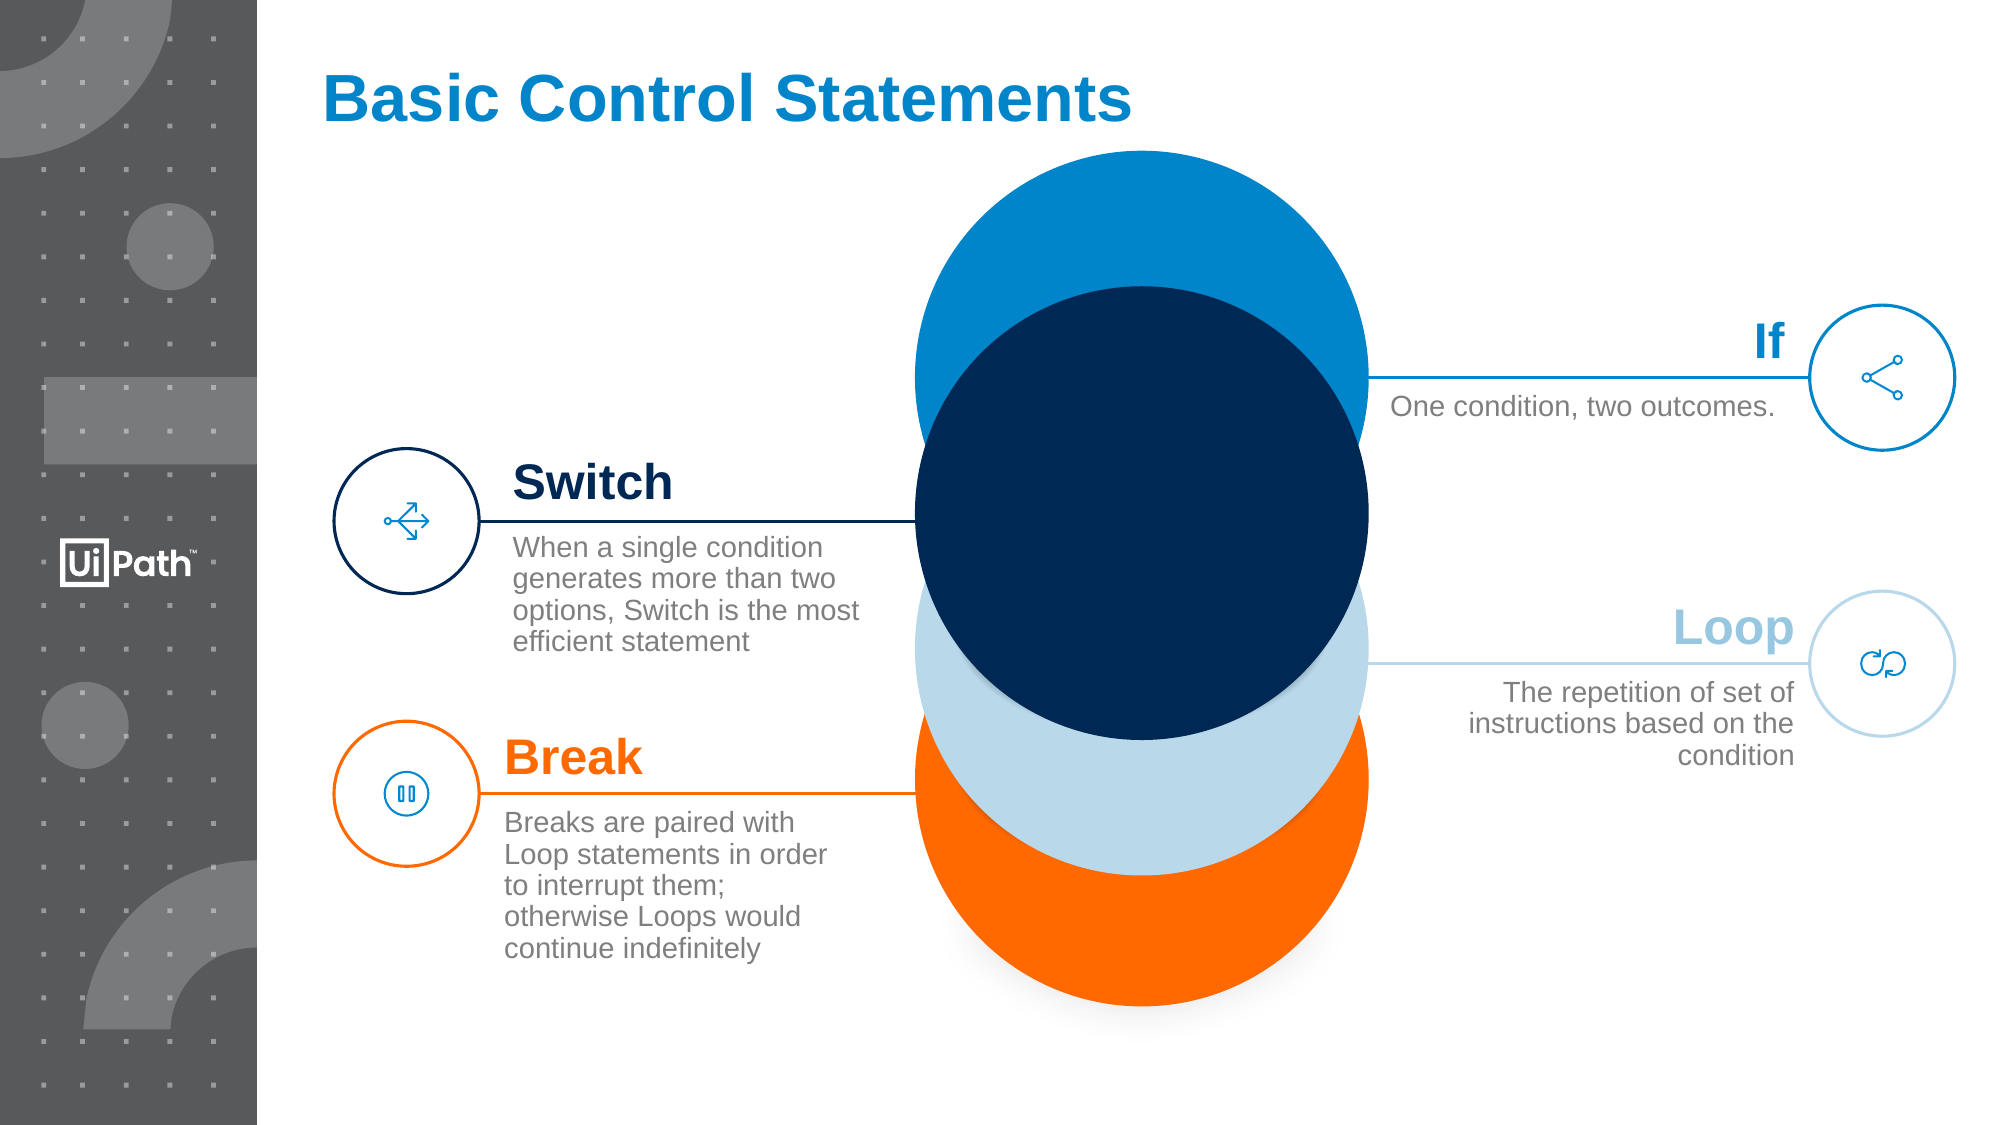

# Basic Control Statements

If
One condition, two outcomes.

Switch
When a single condition generates more than two options, Switch is the most efficient statement

Loop
The repetition of set of instructions based on the condition

Break
Breaks are paired with Loop statements in order to interrupt them; otherwise Loops would continue indefinitely